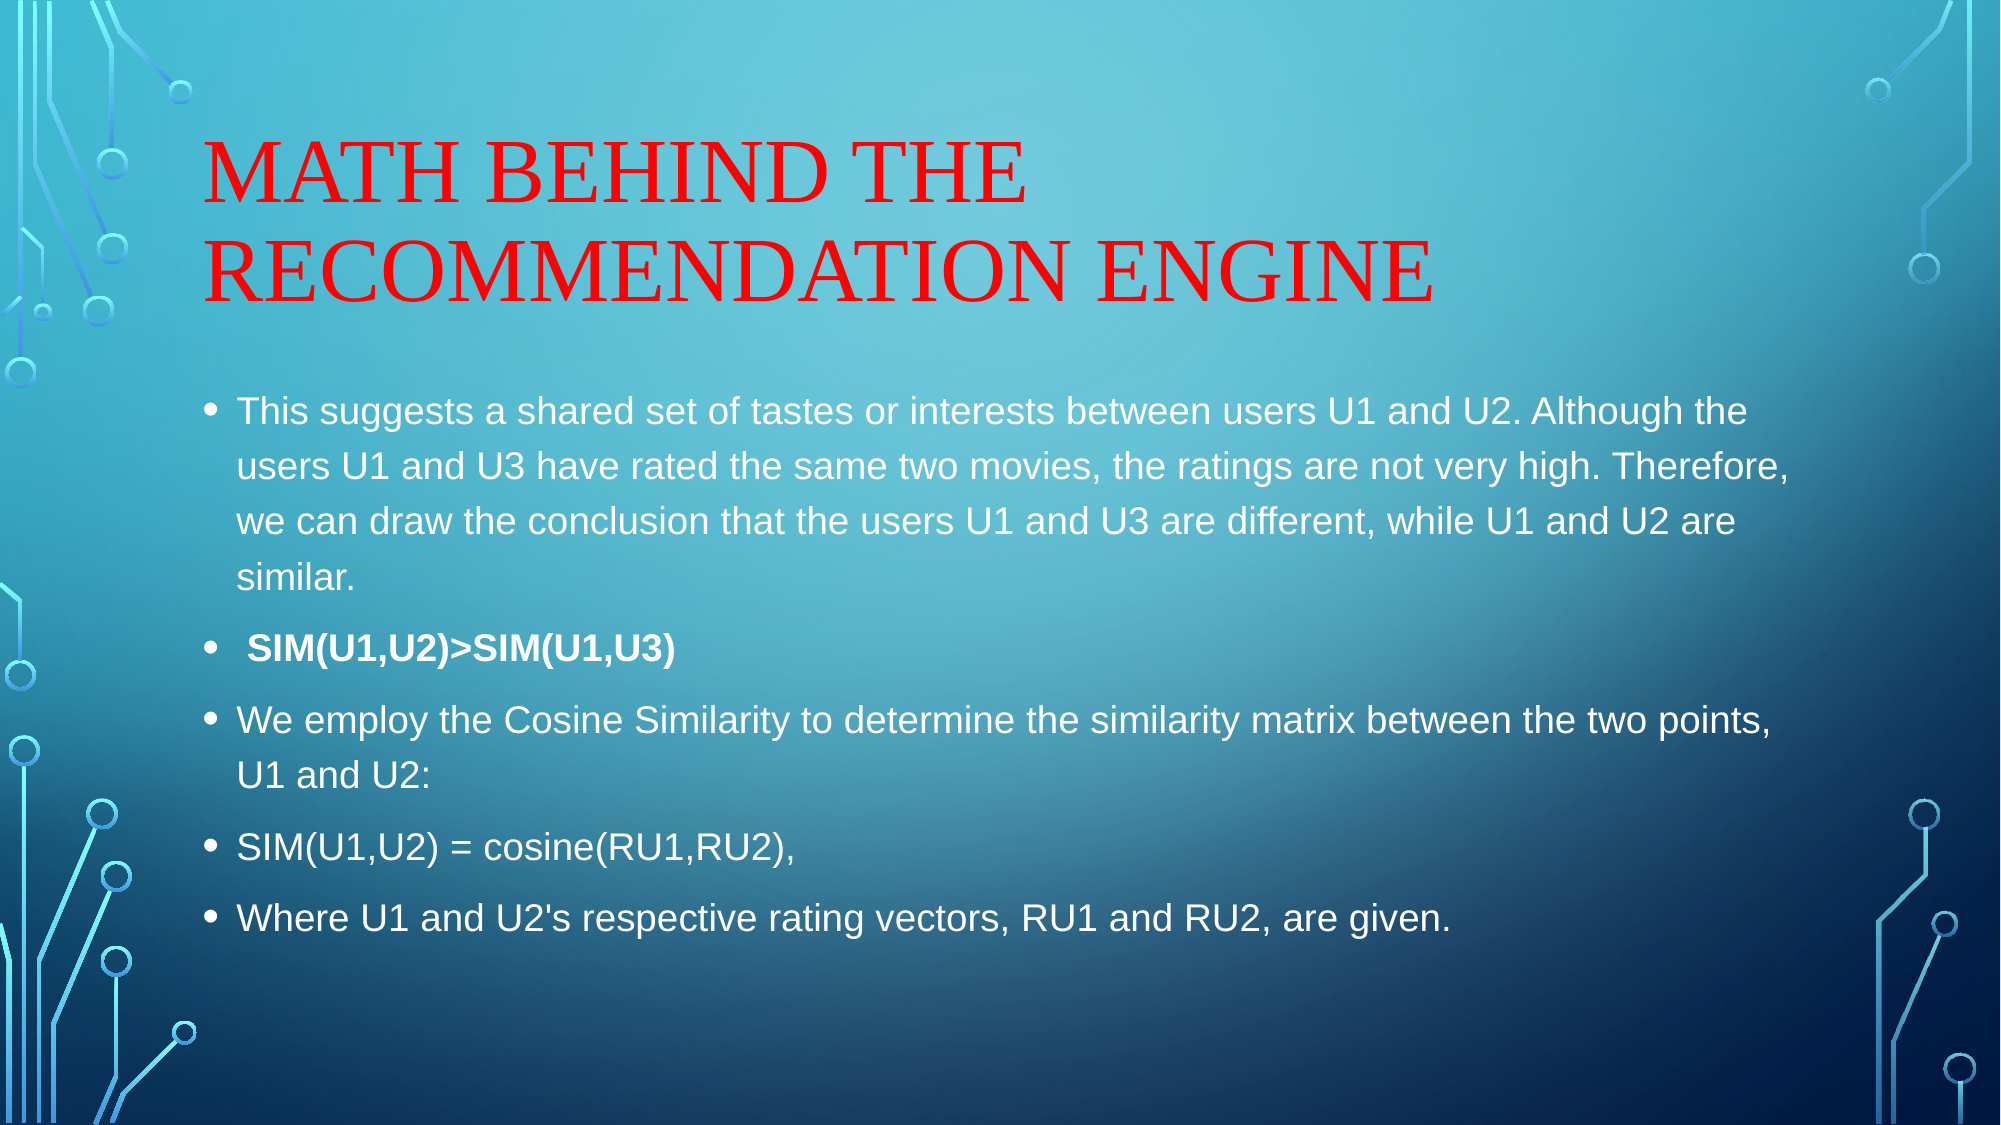

# Math Behind the Recommendation Engine
This suggests a shared set of tastes or interests between users U1 and U2. Although the users U1 and U3 have rated the same two movies, the ratings are not very high. Therefore, we can draw the conclusion that the users U1 and U3 are different, while U1 and U2 are similar.
 SIM(U1,U2)>SIM(U1,U3)
We employ the Cosine Similarity to determine the similarity matrix between the two points, U1 and U2:
SIM(U1,U2) = cosine(RU1,RU2),
Where U1 and U2's respective rating vectors, RU1 and RU2, are given.